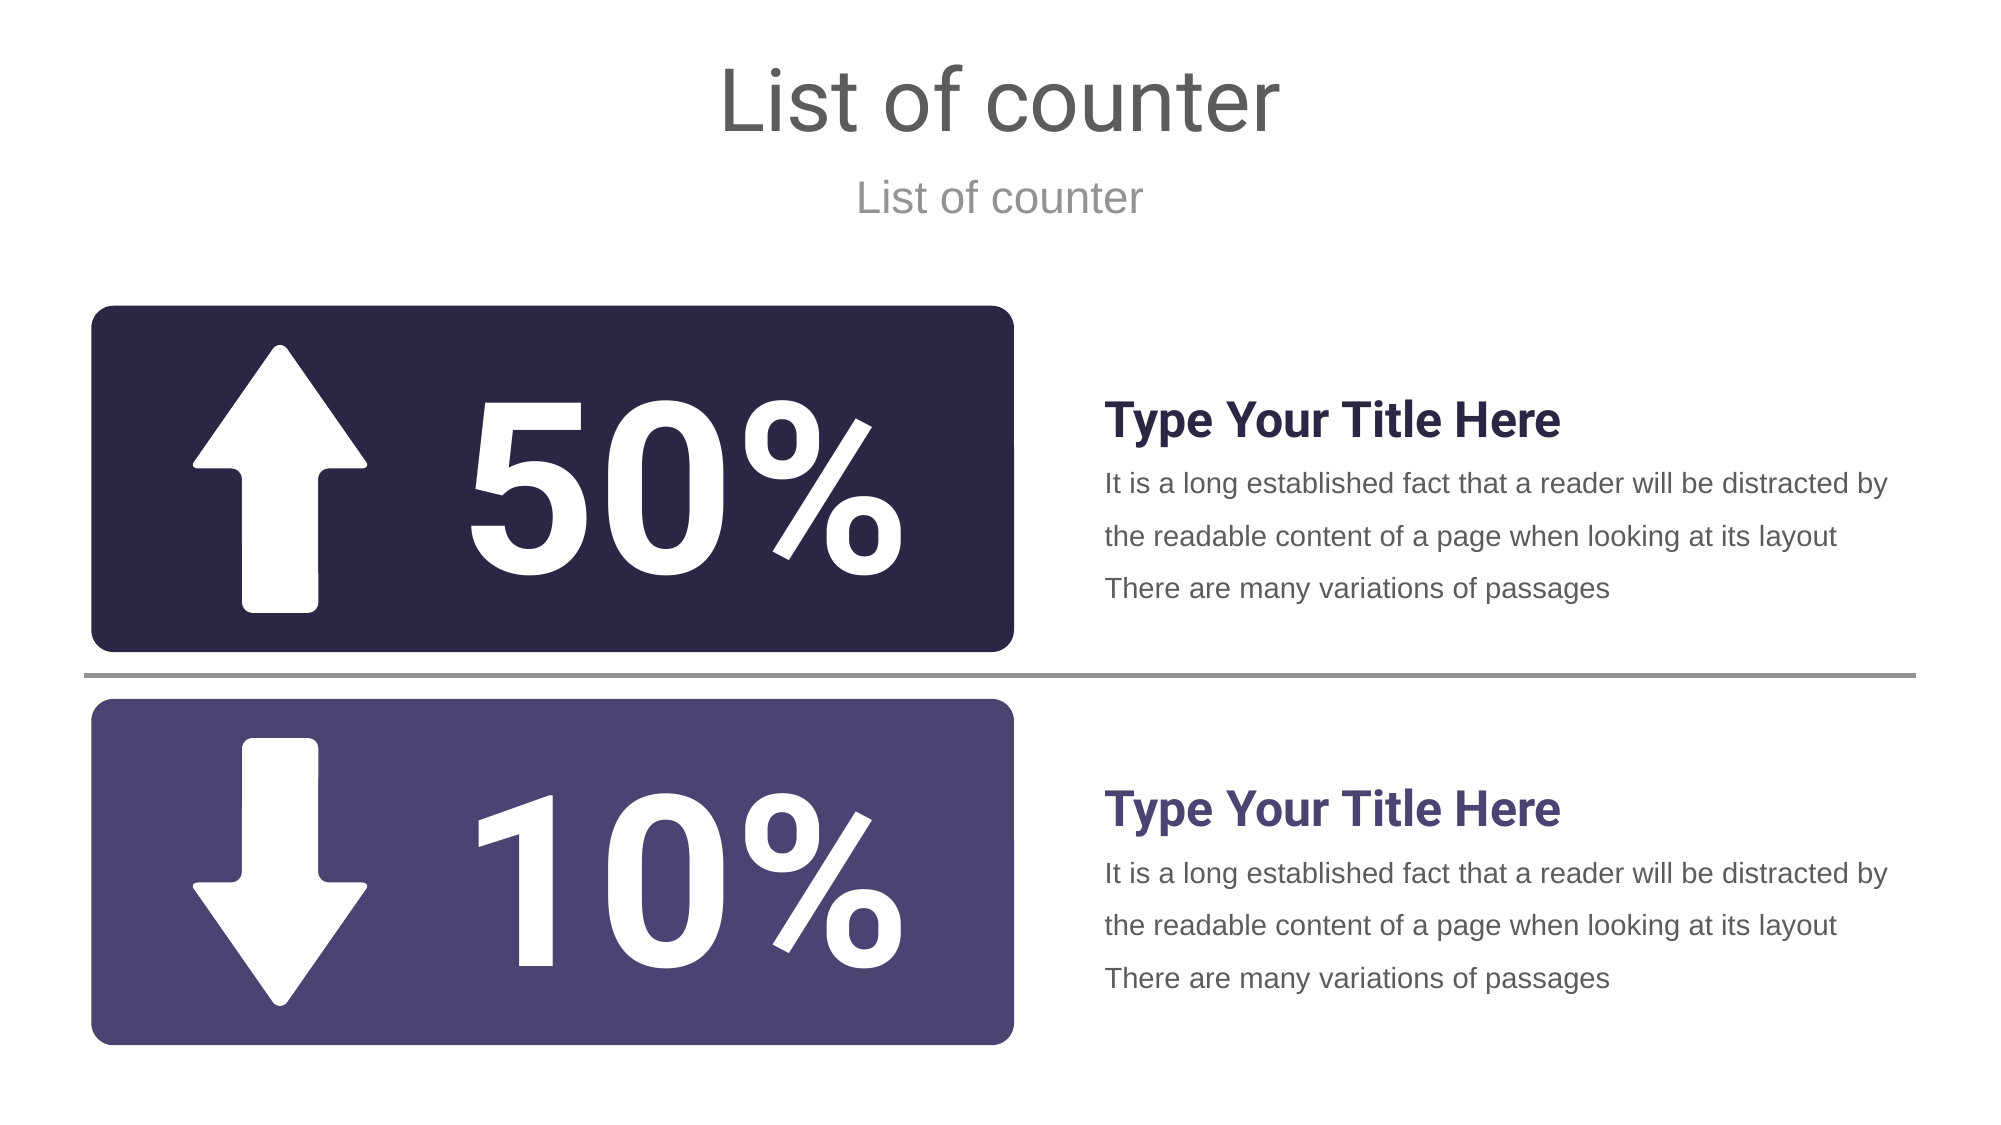

# List of counter
List of counter

50%
Type Your Title Here
It is a long established fact that a reader will be distracted by the readable content of a page when looking at its layout There are many variations of passages

10%
Type Your Title Here
It is a long established fact that a reader will be distracted by the readable content of a page when looking at its layout There are many variations of passages